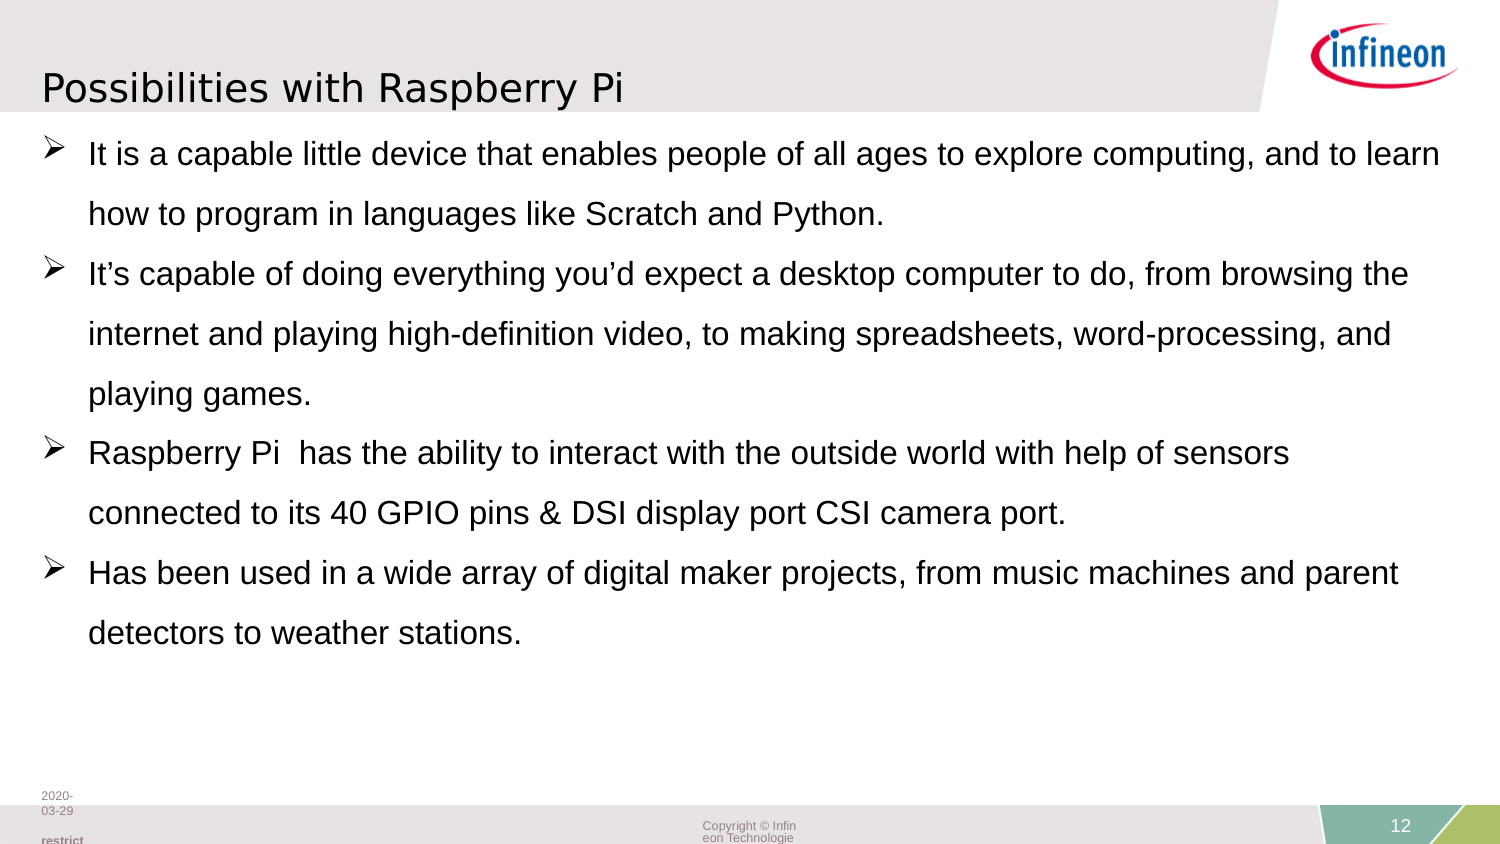

# Possibilities with Raspberry Pi
It is a capable little device that enables people of all ages to explore computing, and to learn how to program in languages like Scratch and Python.
It’s capable of doing everything you’d expect a desktop computer to do, from browsing the internet and playing high-definition video, to making spreadsheets, word-processing, and playing games.
Raspberry Pi  has the ability to interact with the outside world with help of sensors connected to its 40 GPIO pins & DSI display port CSI camera port.
Has been used in a wide array of digital maker projects, from music machines and parent detectors to weather stations.
2020-03-29             restricted
Copyright © Infineon Technologies AG 2020. All rights reserved.
12